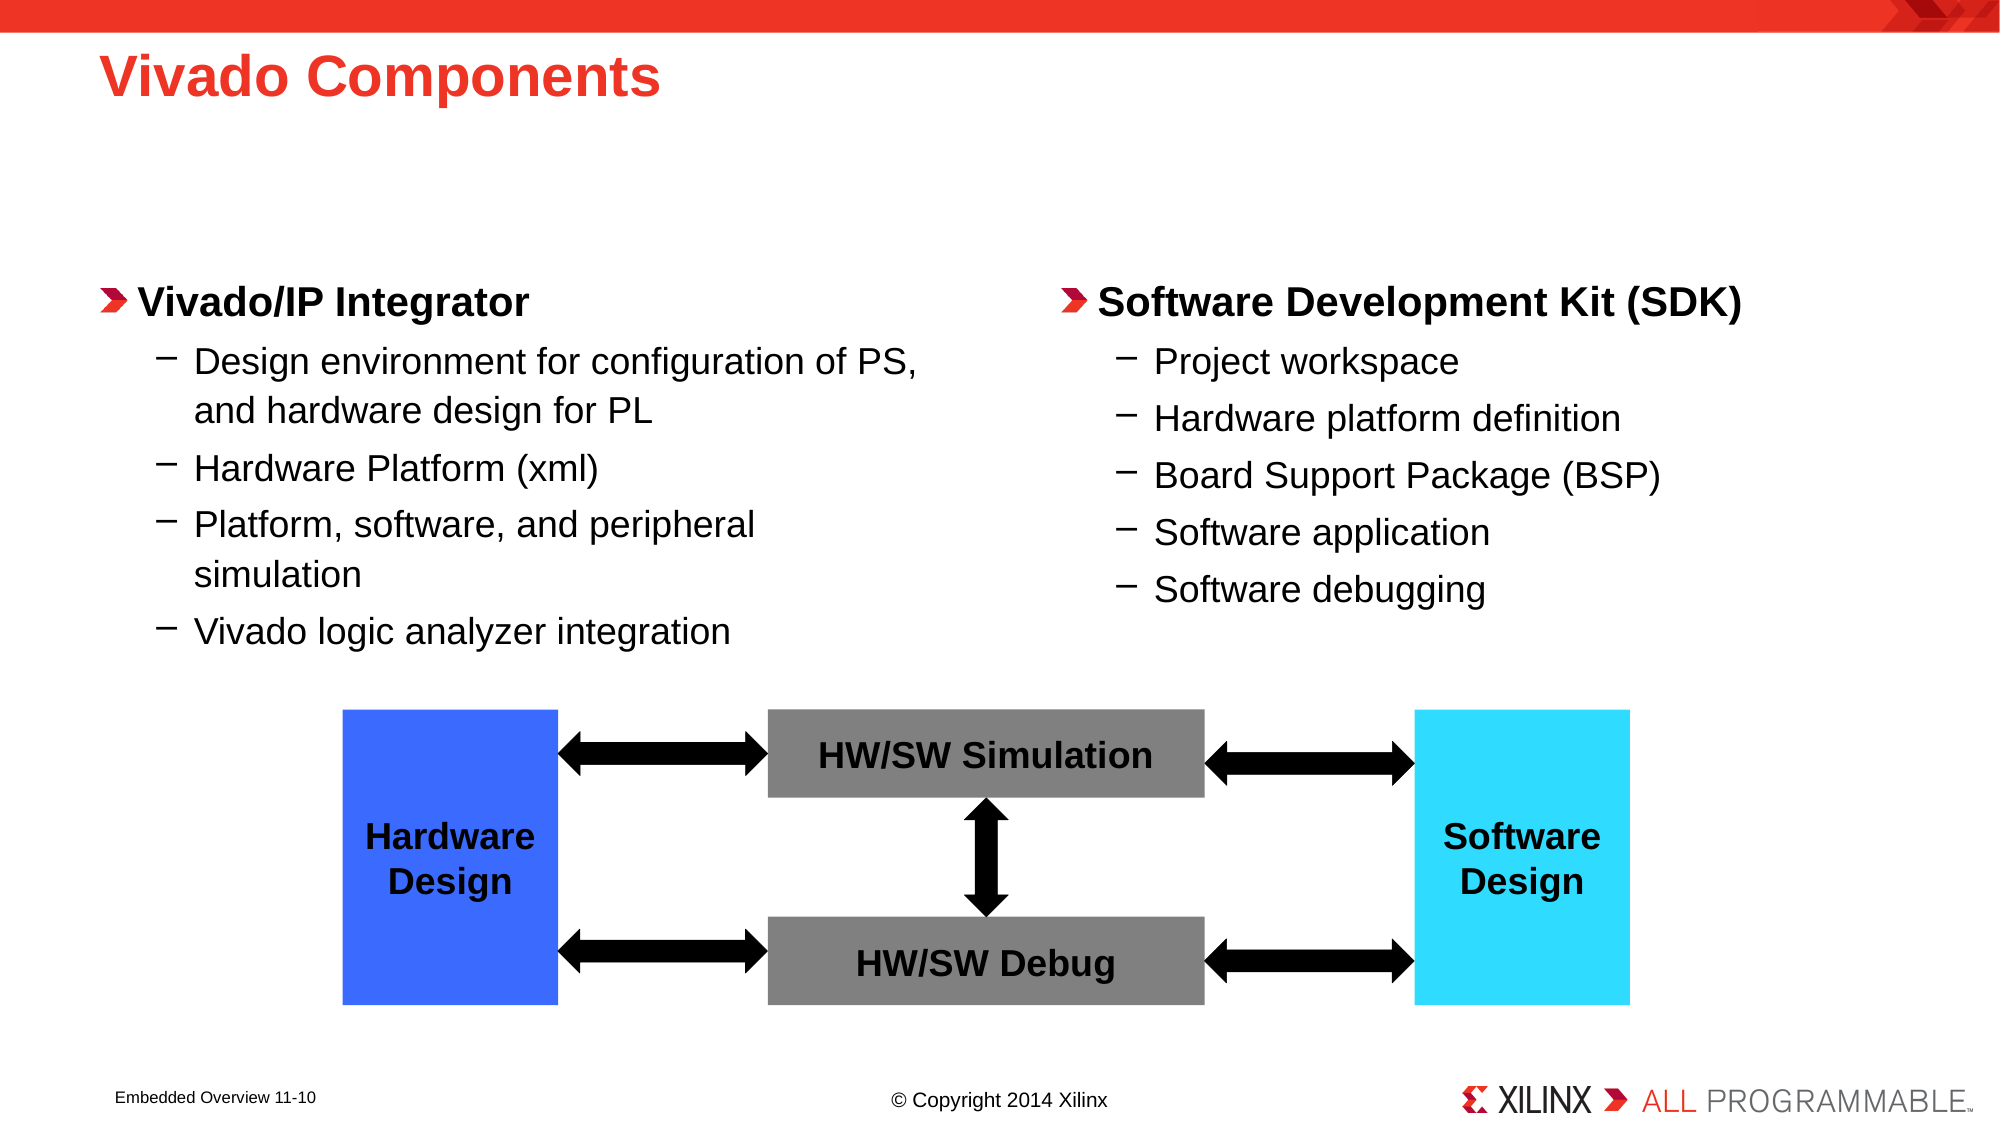

# Vivado Components
Vivado/IP Integrator
Design environment for configuration of PS, and hardware design for PL
Hardware Platform (xml)
Platform, software, and peripheral simulation
Vivado logic analyzer integration
Software Development Kit (SDK)
Project workspace
Hardware platform definition
Board Support Package (BSP)
Software application
Software debugging
Hardware Design
HW/SW Simulation
Software Design

HW/SW Debug

Embedded Overview 11-10
© Copyright 2014 Xilinx